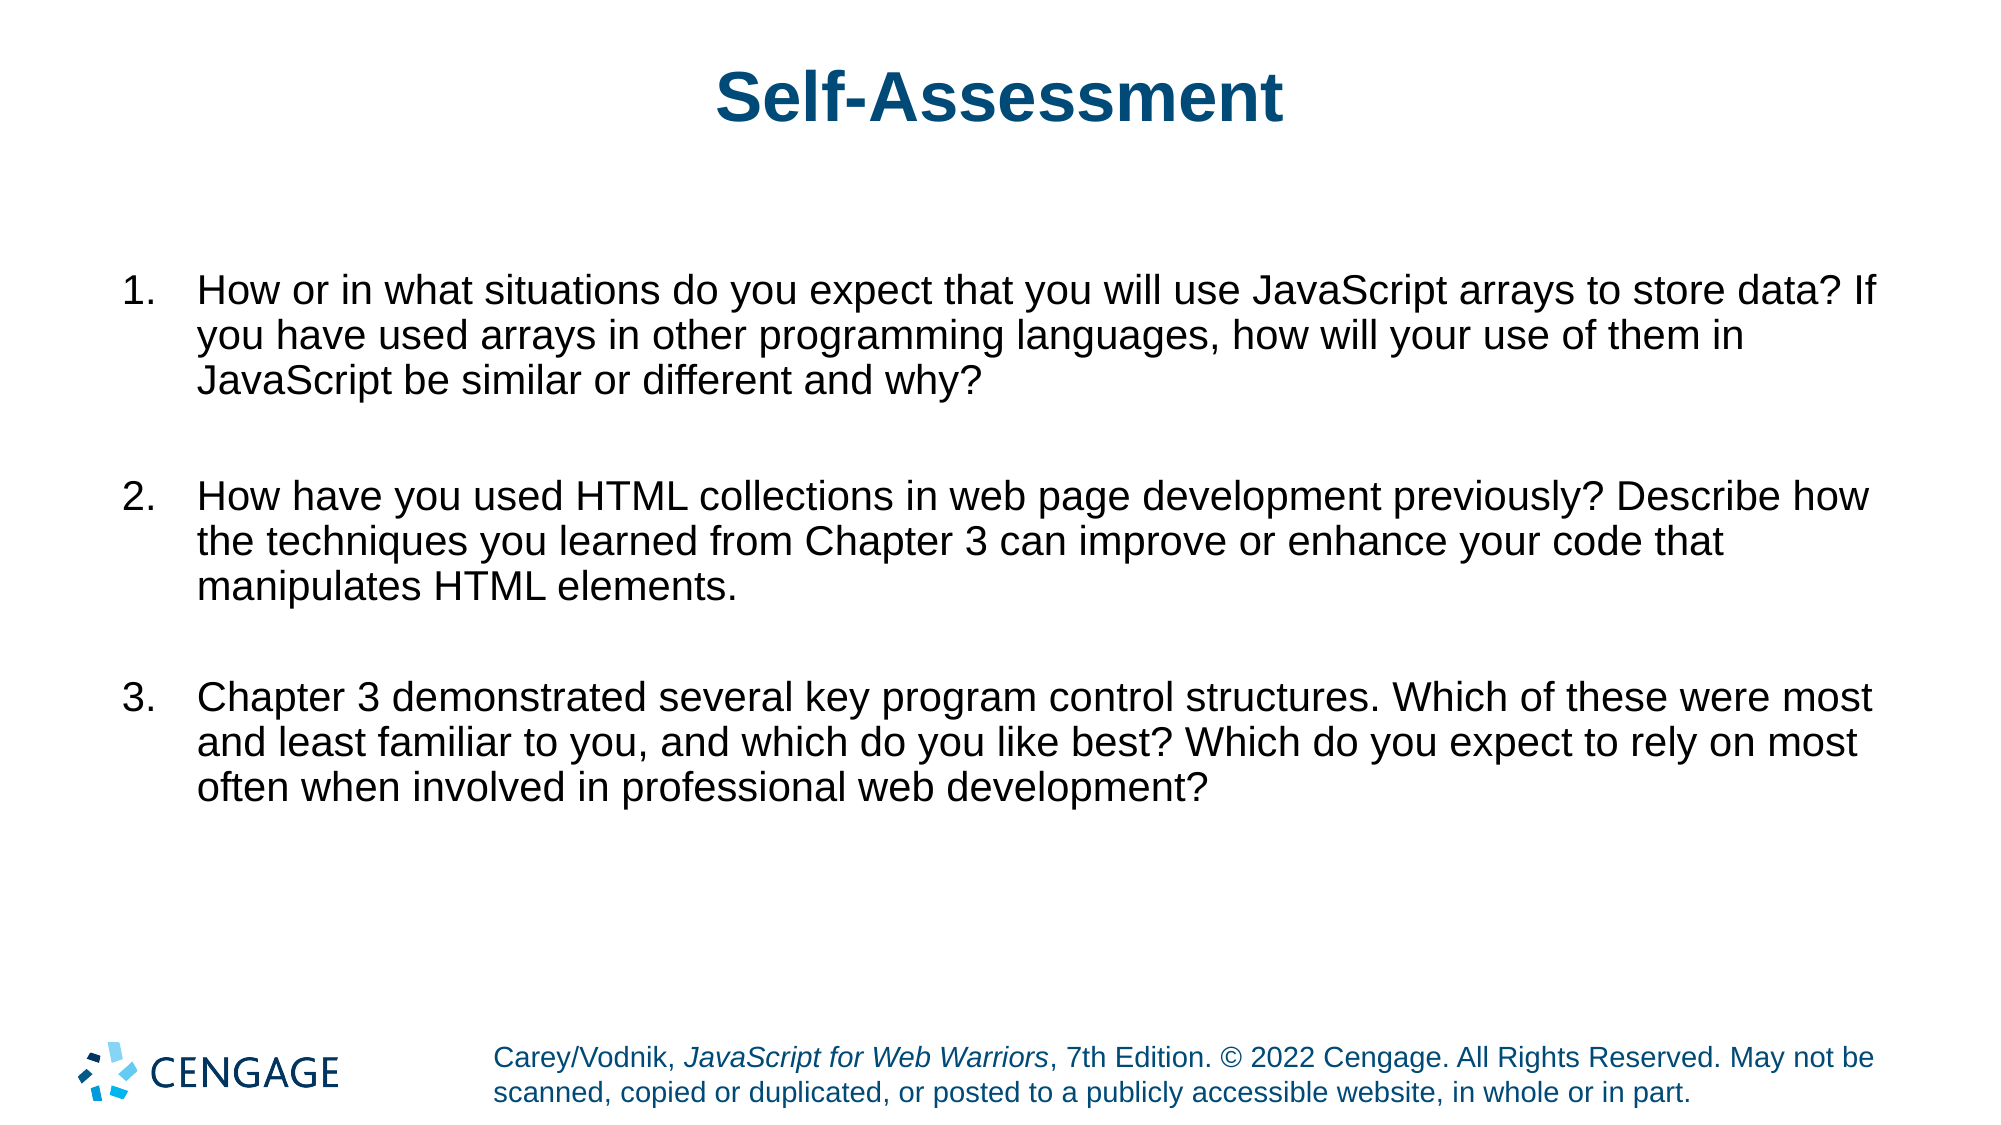

# Self-Assessment
How or in what situations do you expect that you will use JavaScript arrays to store data? If you have used arrays in other programming languages, how will your use of them in JavaScript be similar or different and why?
How have you used HTML collections in web page development previously? Describe how the techniques you learned from Chapter 3 can improve or enhance your code that manipulates HTML elements.
Chapter 3 demonstrated several key program control structures. Which of these were most and least familiar to you, and which do you like best? Which do you expect to rely on most often when involved in professional web development?